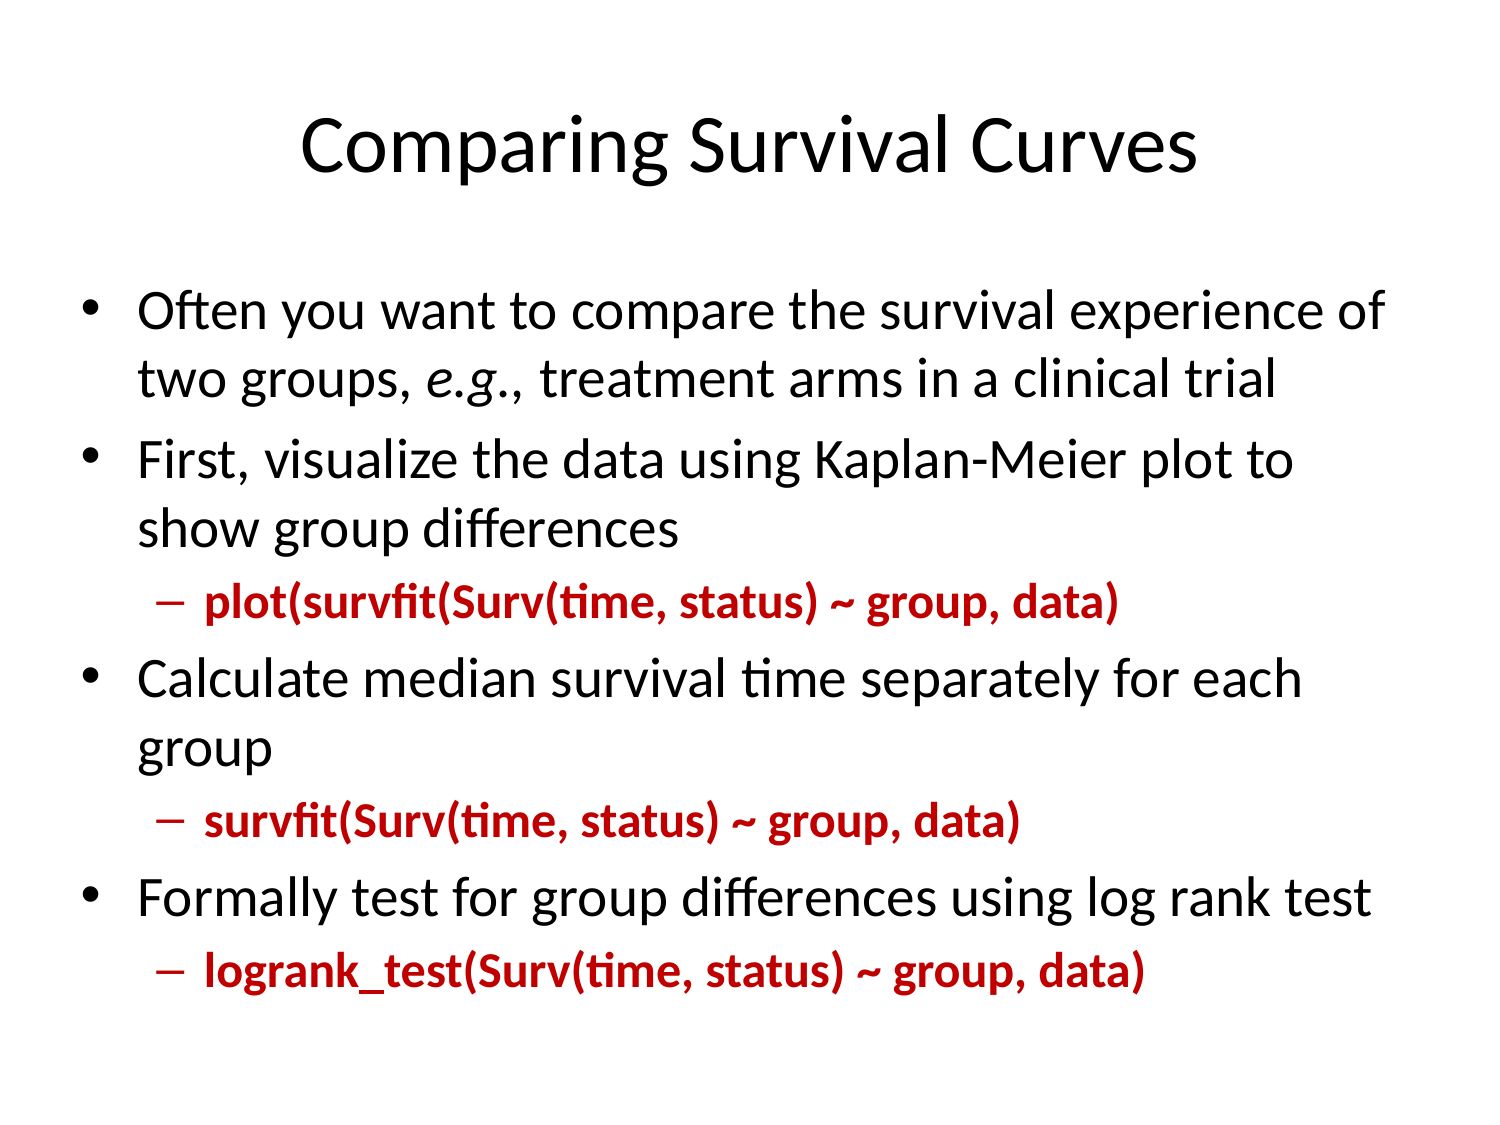

# Comparing Survival Curves
Often you want to compare the survival experience of two groups, e.g., treatment arms in a clinical trial
First, visualize the data using Kaplan-Meier plot to show group differences
plot(survfit(Surv(time, status) ~ group, data)
Calculate median survival time separately for each group
survfit(Surv(time, status) ~ group, data)
Formally test for group differences using log rank test
logrank_test(Surv(time, status) ~ group, data)